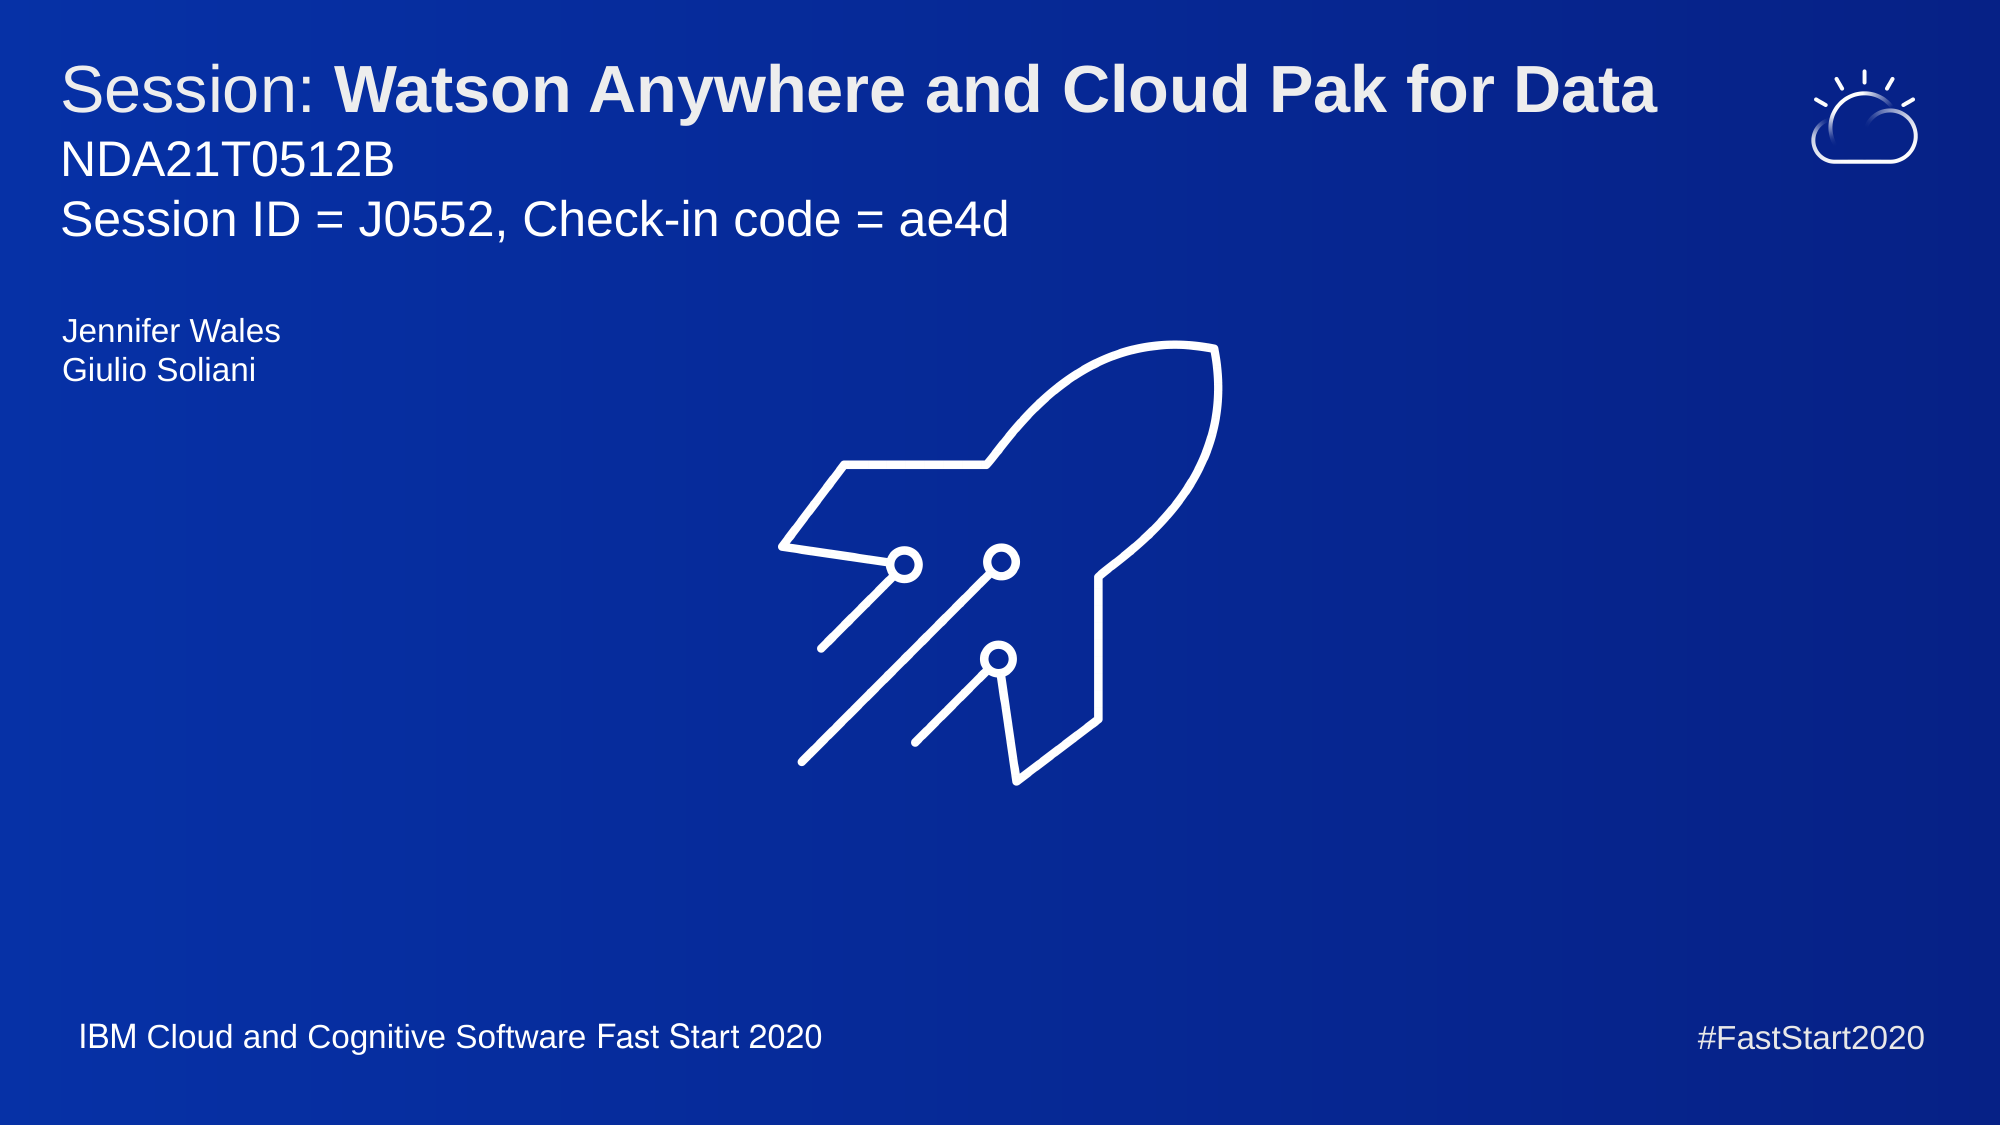

Session: Watson Anywhere and Cloud Pak for Data
NDA21T0512B
Session ID = J0552, Check-in code = ae4d
Jennifer Wales
Giulio Soliani